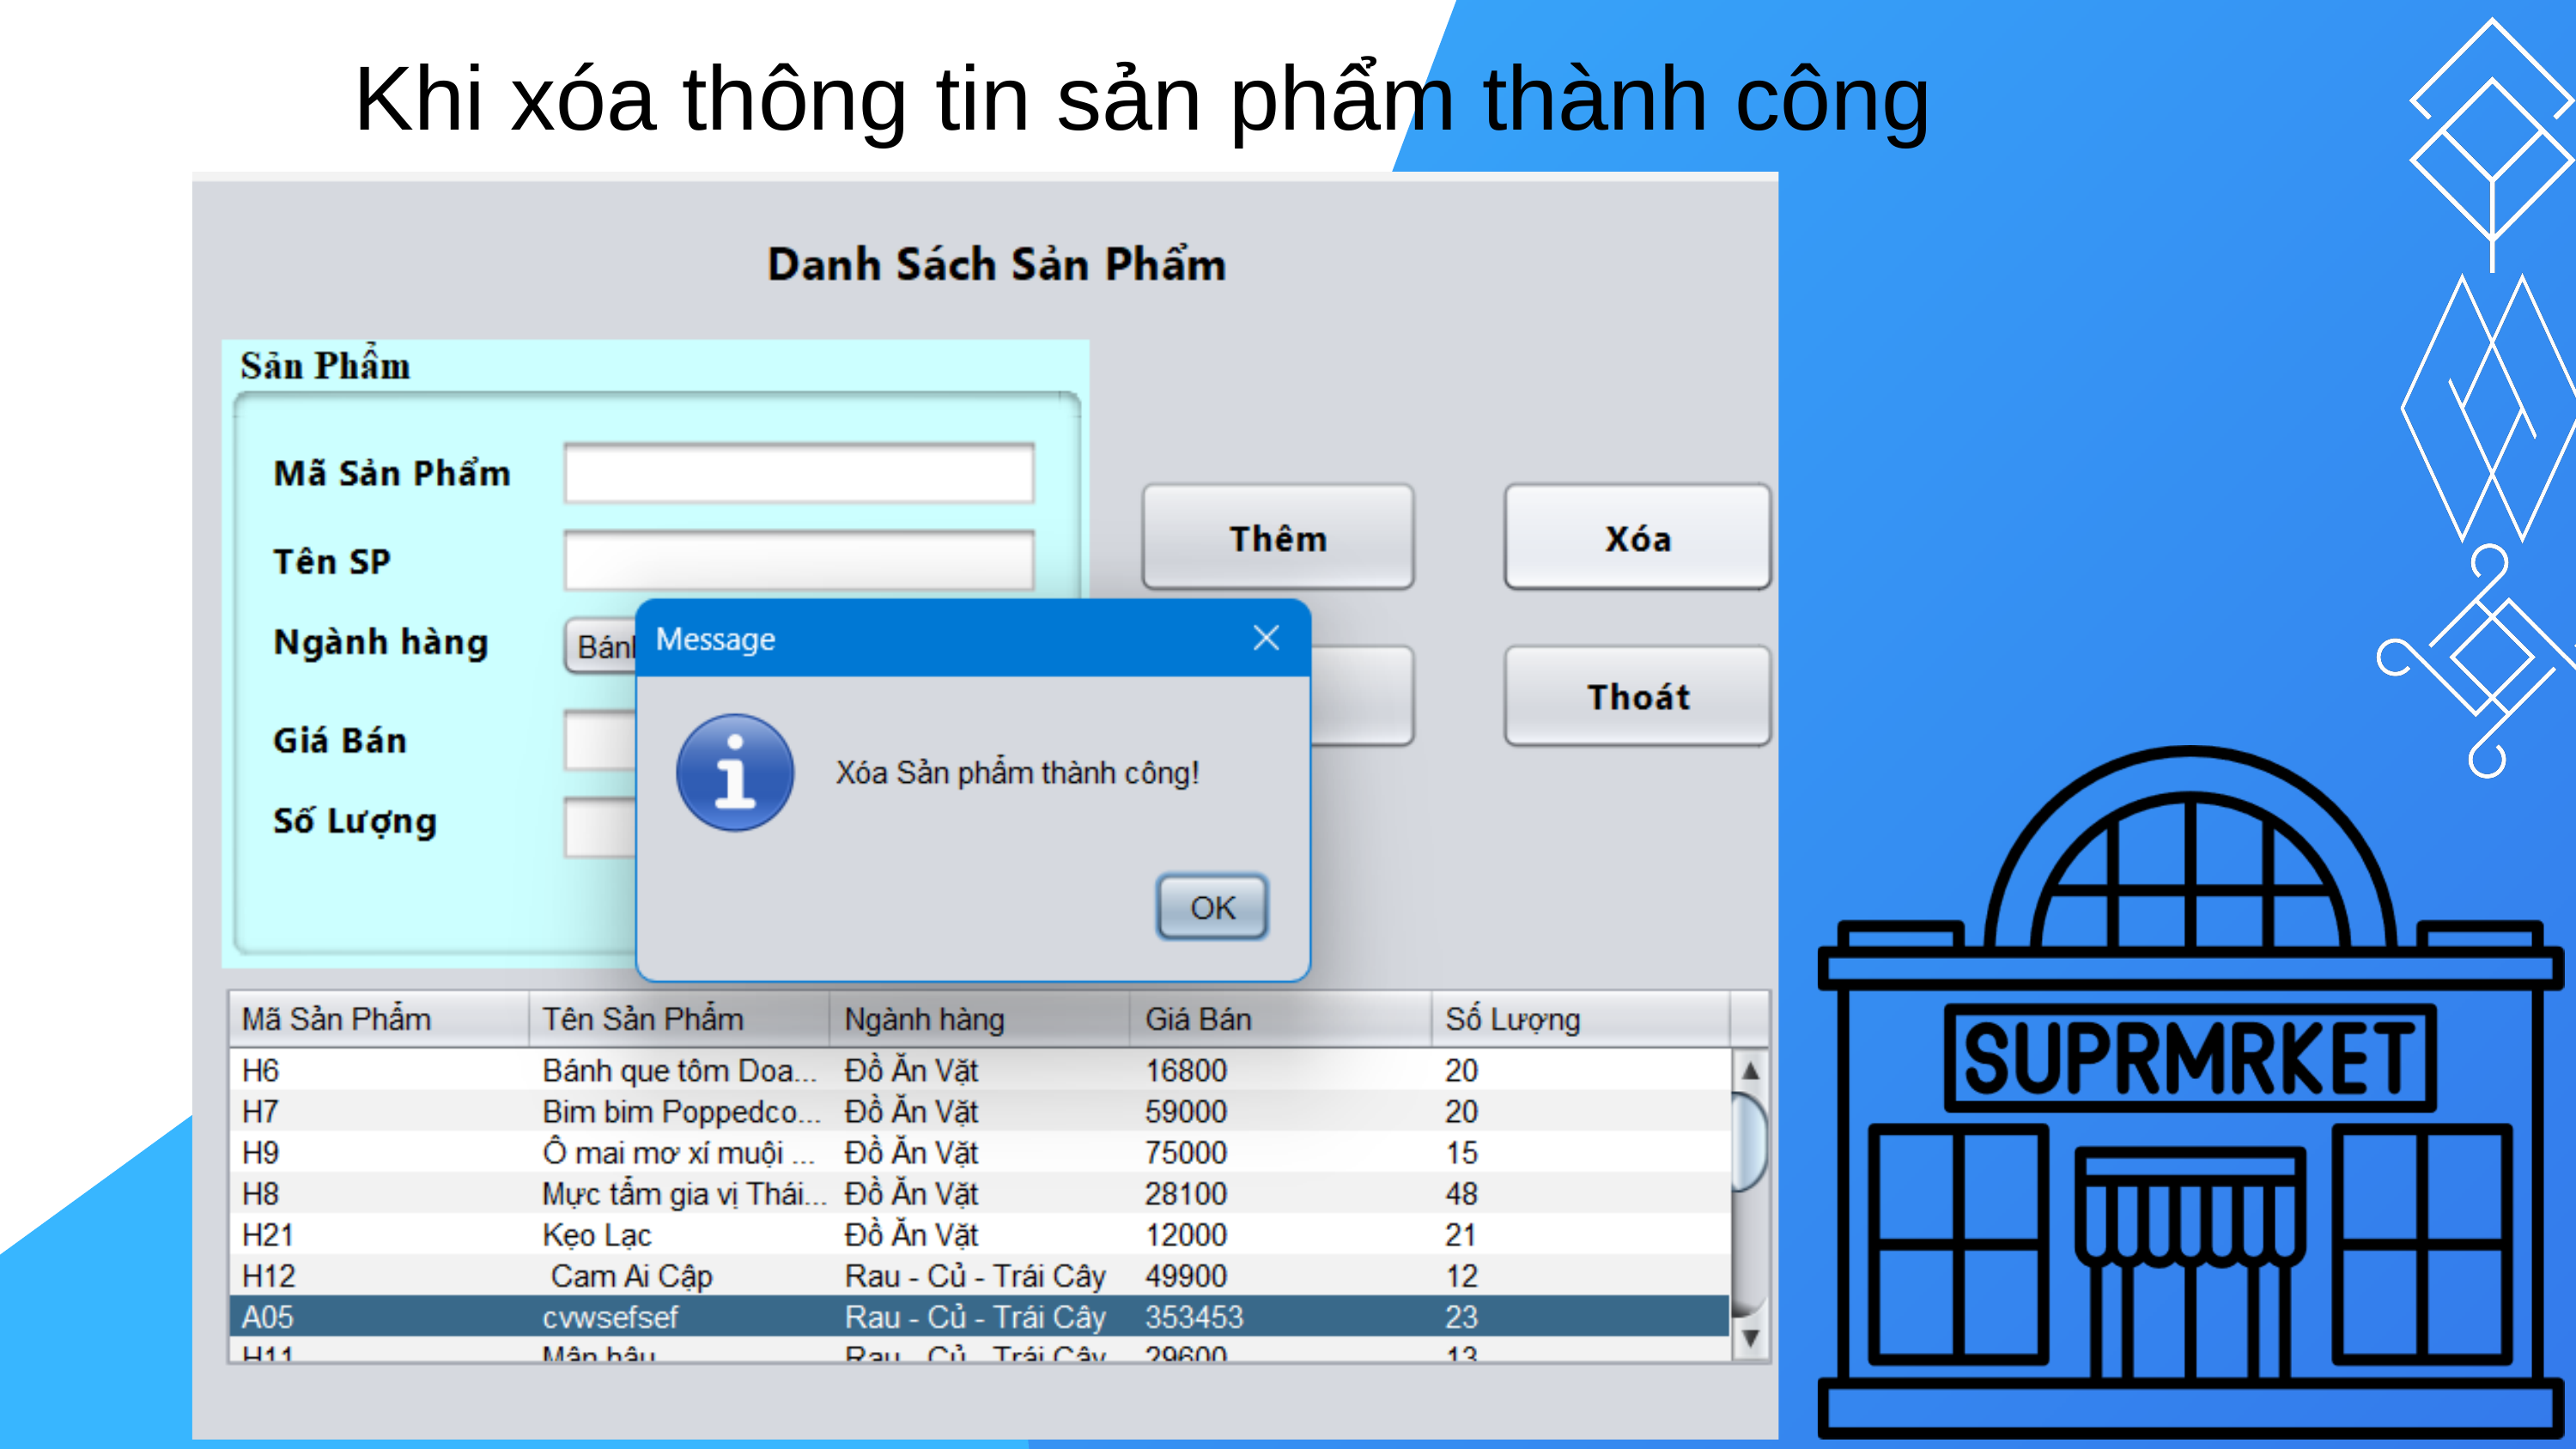

Khi xóa thông tin sản phẩm thành công